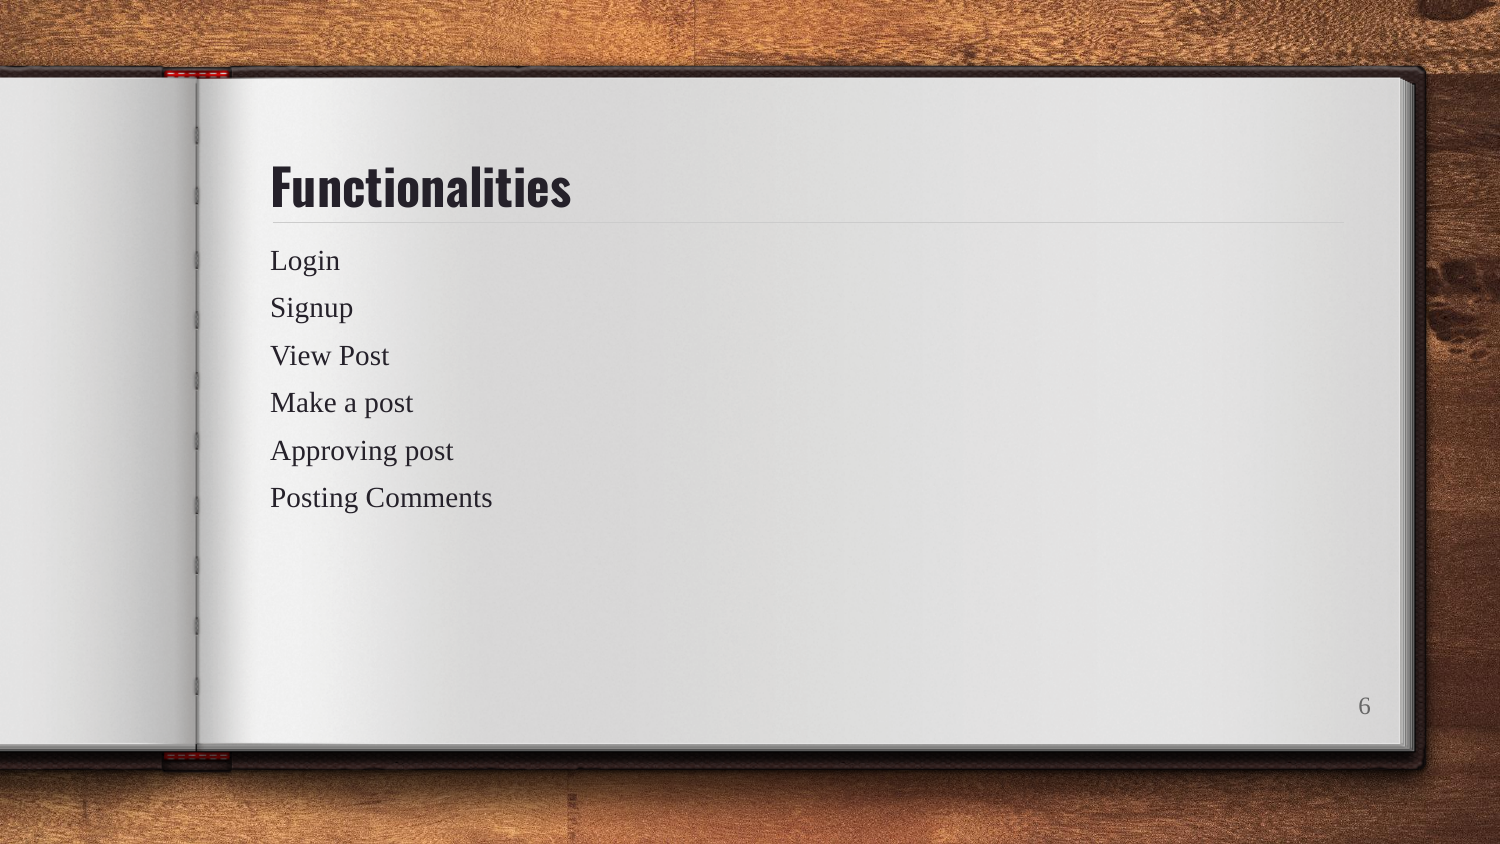

# Functionalities
Login
Signup
View Post
Make a post
Approving post
Posting Comments
6